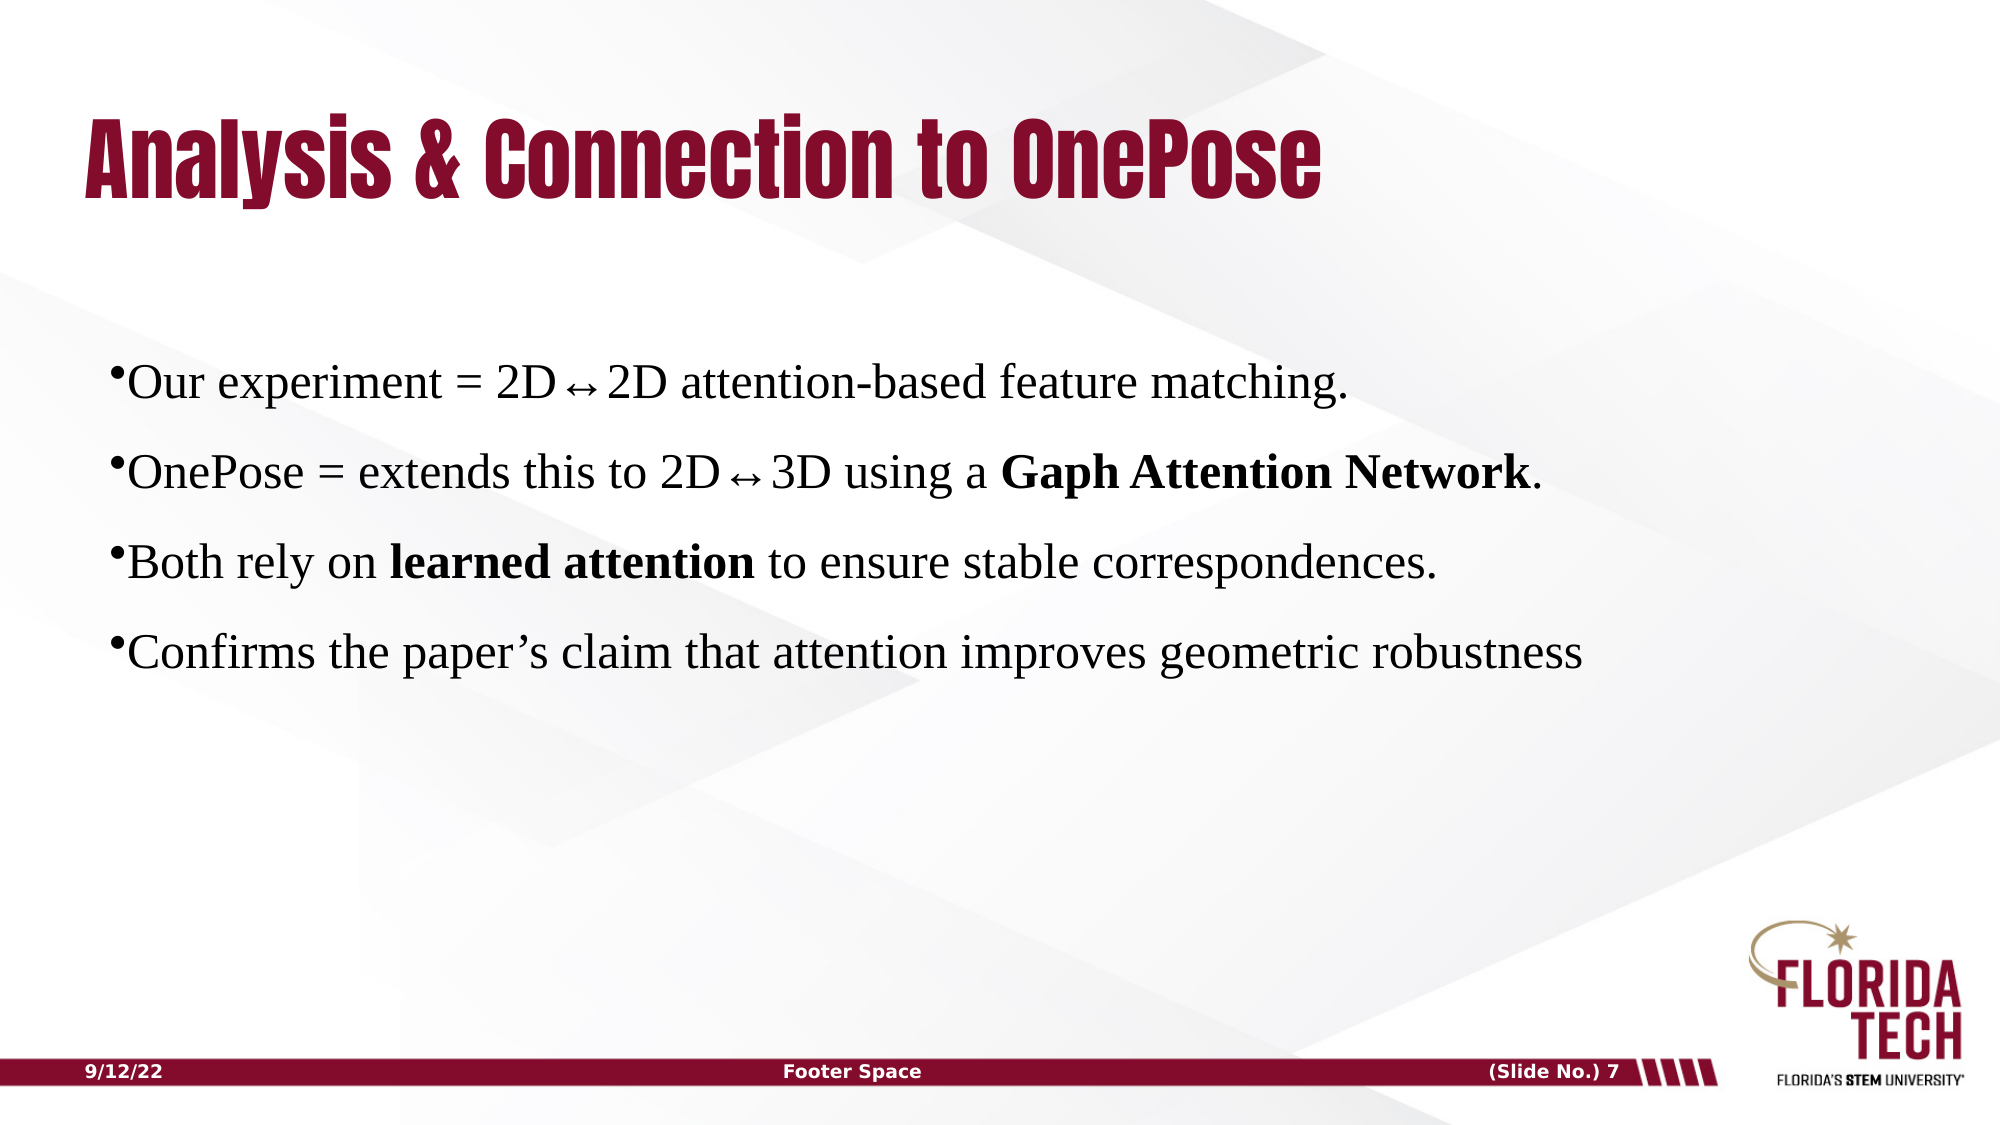

# Analysis & Connection to OnePose
Our experiment = 2D↔2D attention-based feature matching.
OnePose = extends this to 2D↔3D using a Gaph Attention Network.
Both rely on learned attention to ensure stable correspondences.
Confirms the paper’s claim that attention improves geometric robustness
9/12/22
Footer Space
(Slide No.) 7